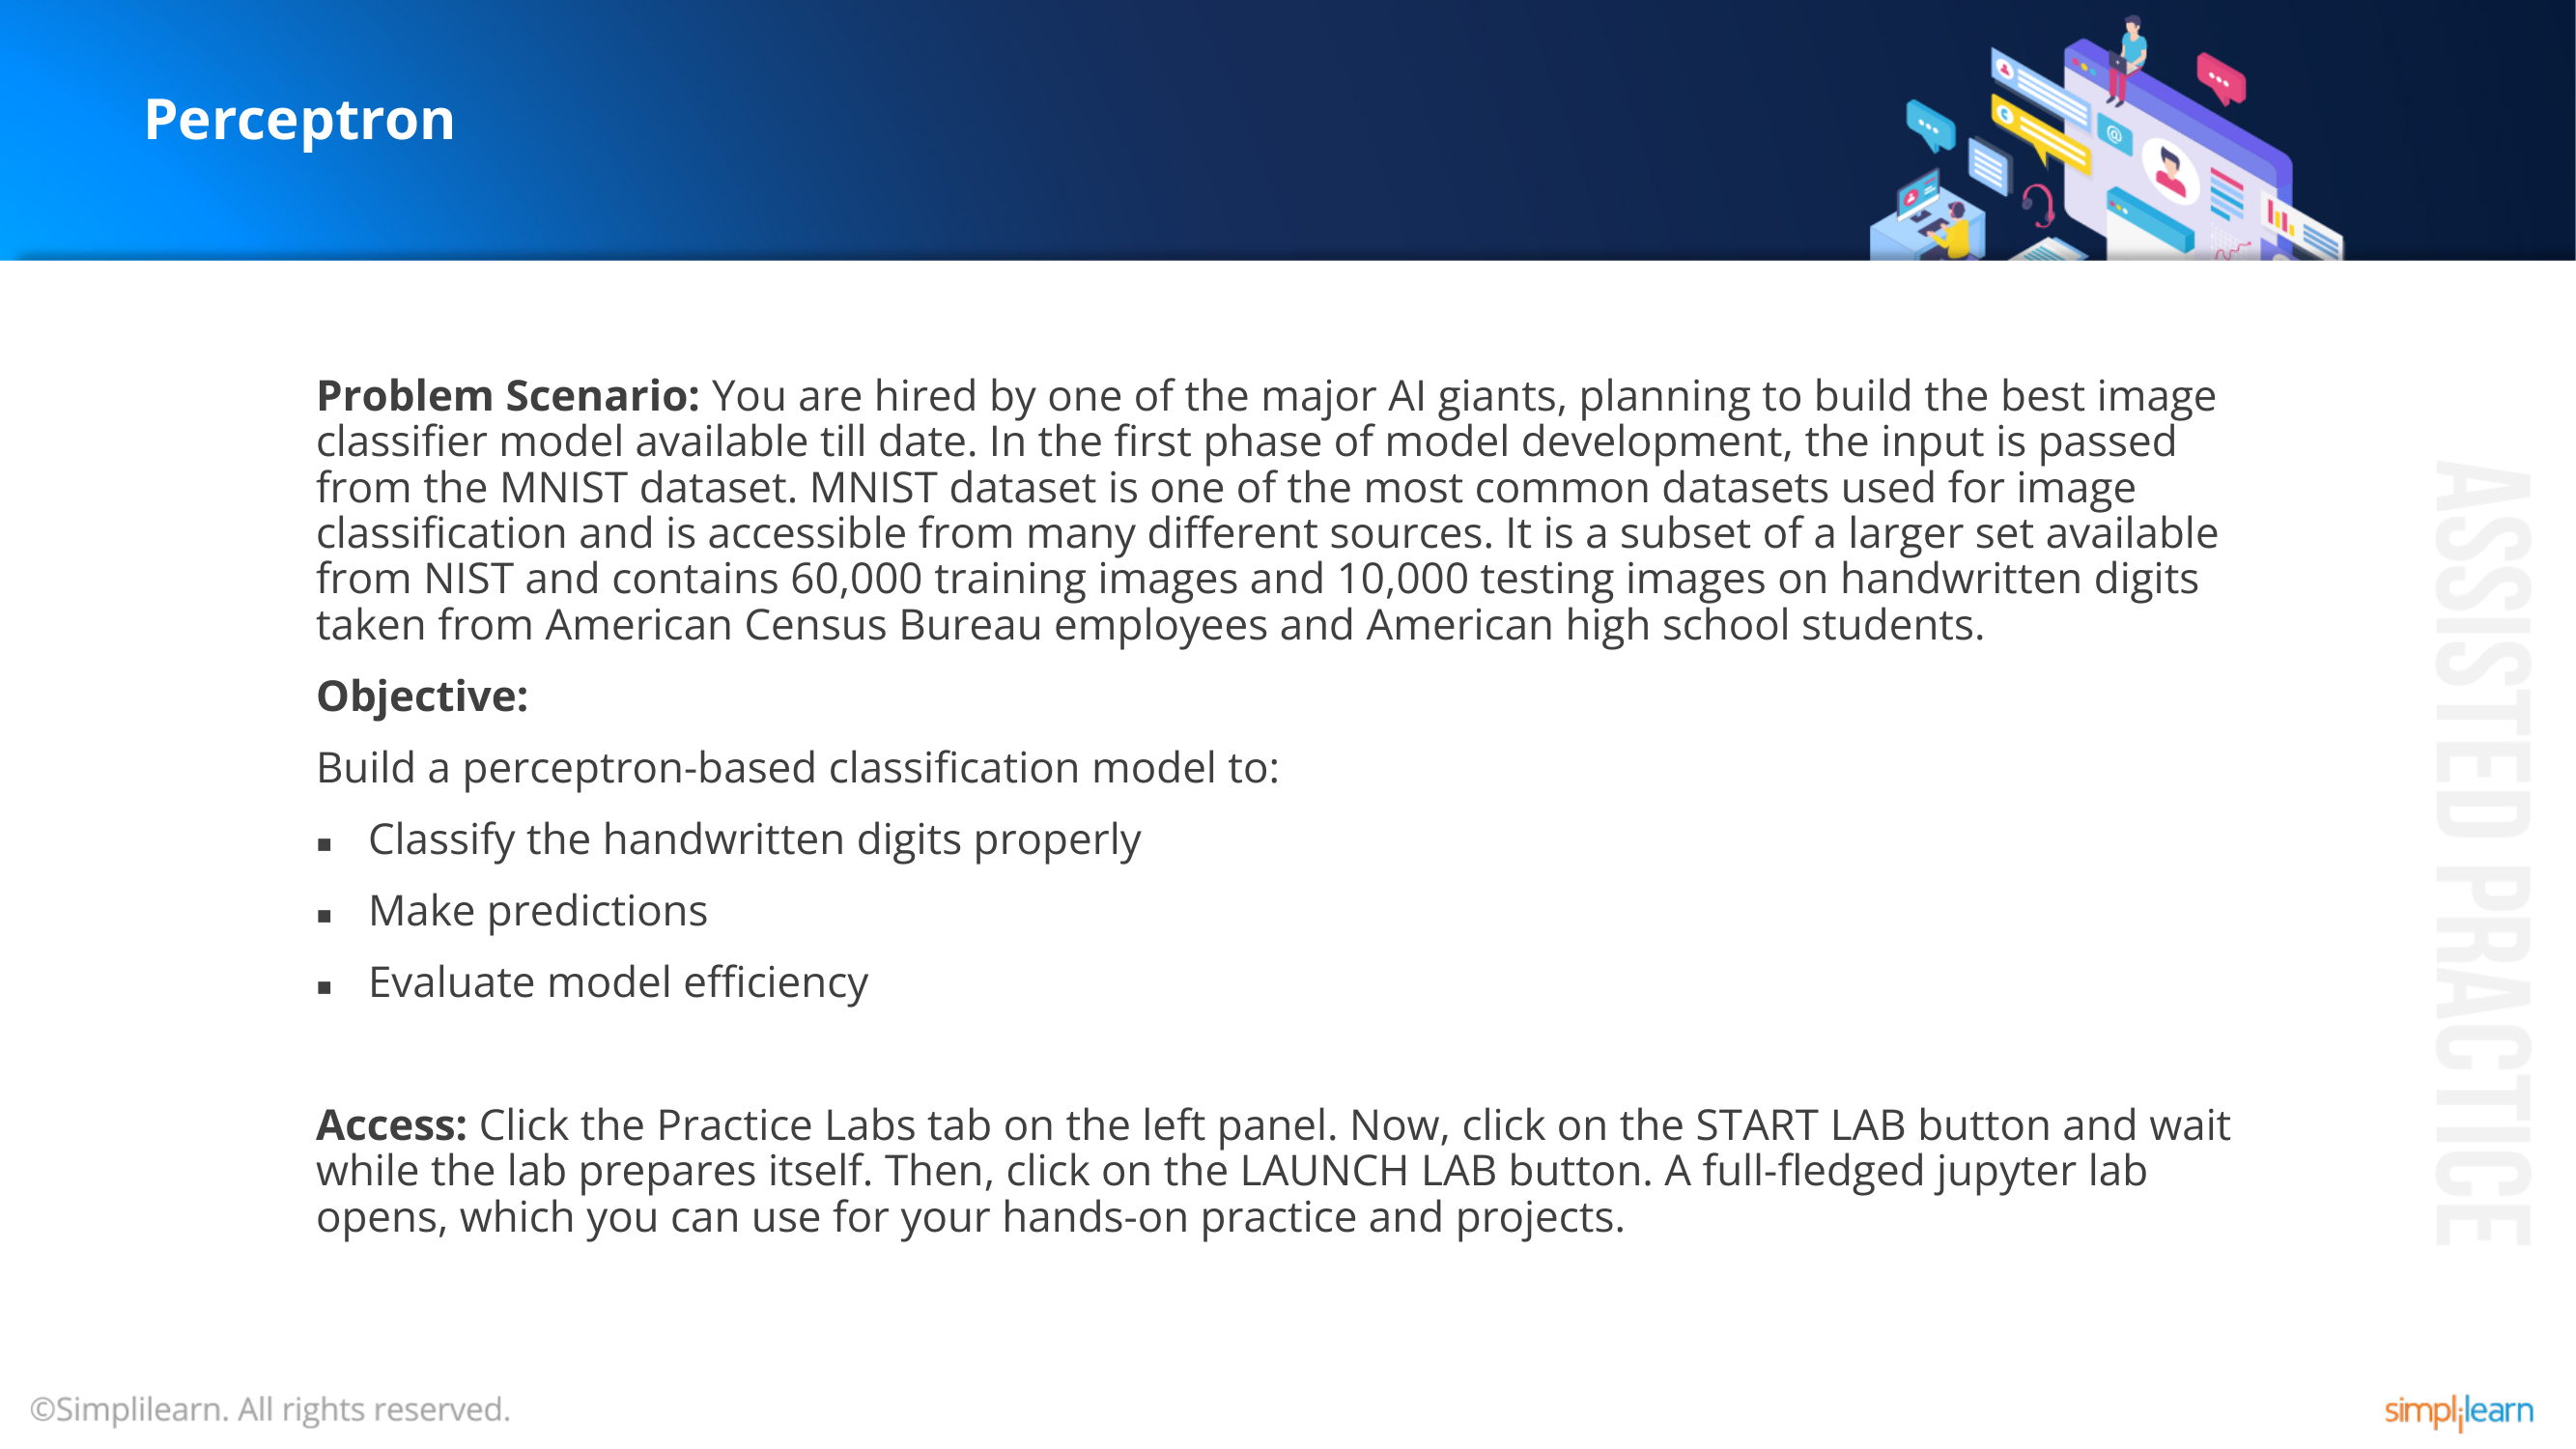

# Perceptron
Problem Scenario: You are hired by one of the major AI giants, planning to build the best image classifier model available till date. In the first phase of model development, the input is passed from the MNIST dataset. MNIST dataset is one of the most common datasets used for image classification and is accessible from many different sources. It is a subset of a larger set available from NIST and contains 60,000 training images and 10,000 testing images on handwritten digits taken from American Census Bureau employees and American high school students.
Objective:
Build a perceptron-based classification model to:
Classify the handwritten digits properly
Make predictions
Evaluate model efficiency

Access: Click the Practice Labs tab on the left panel. Now, click on the START LAB button and wait while the lab prepares itself. Then, click on the LAUNCH LAB button. A full-fledged jupyter lab opens, which you can use for your hands-on practice and projects.